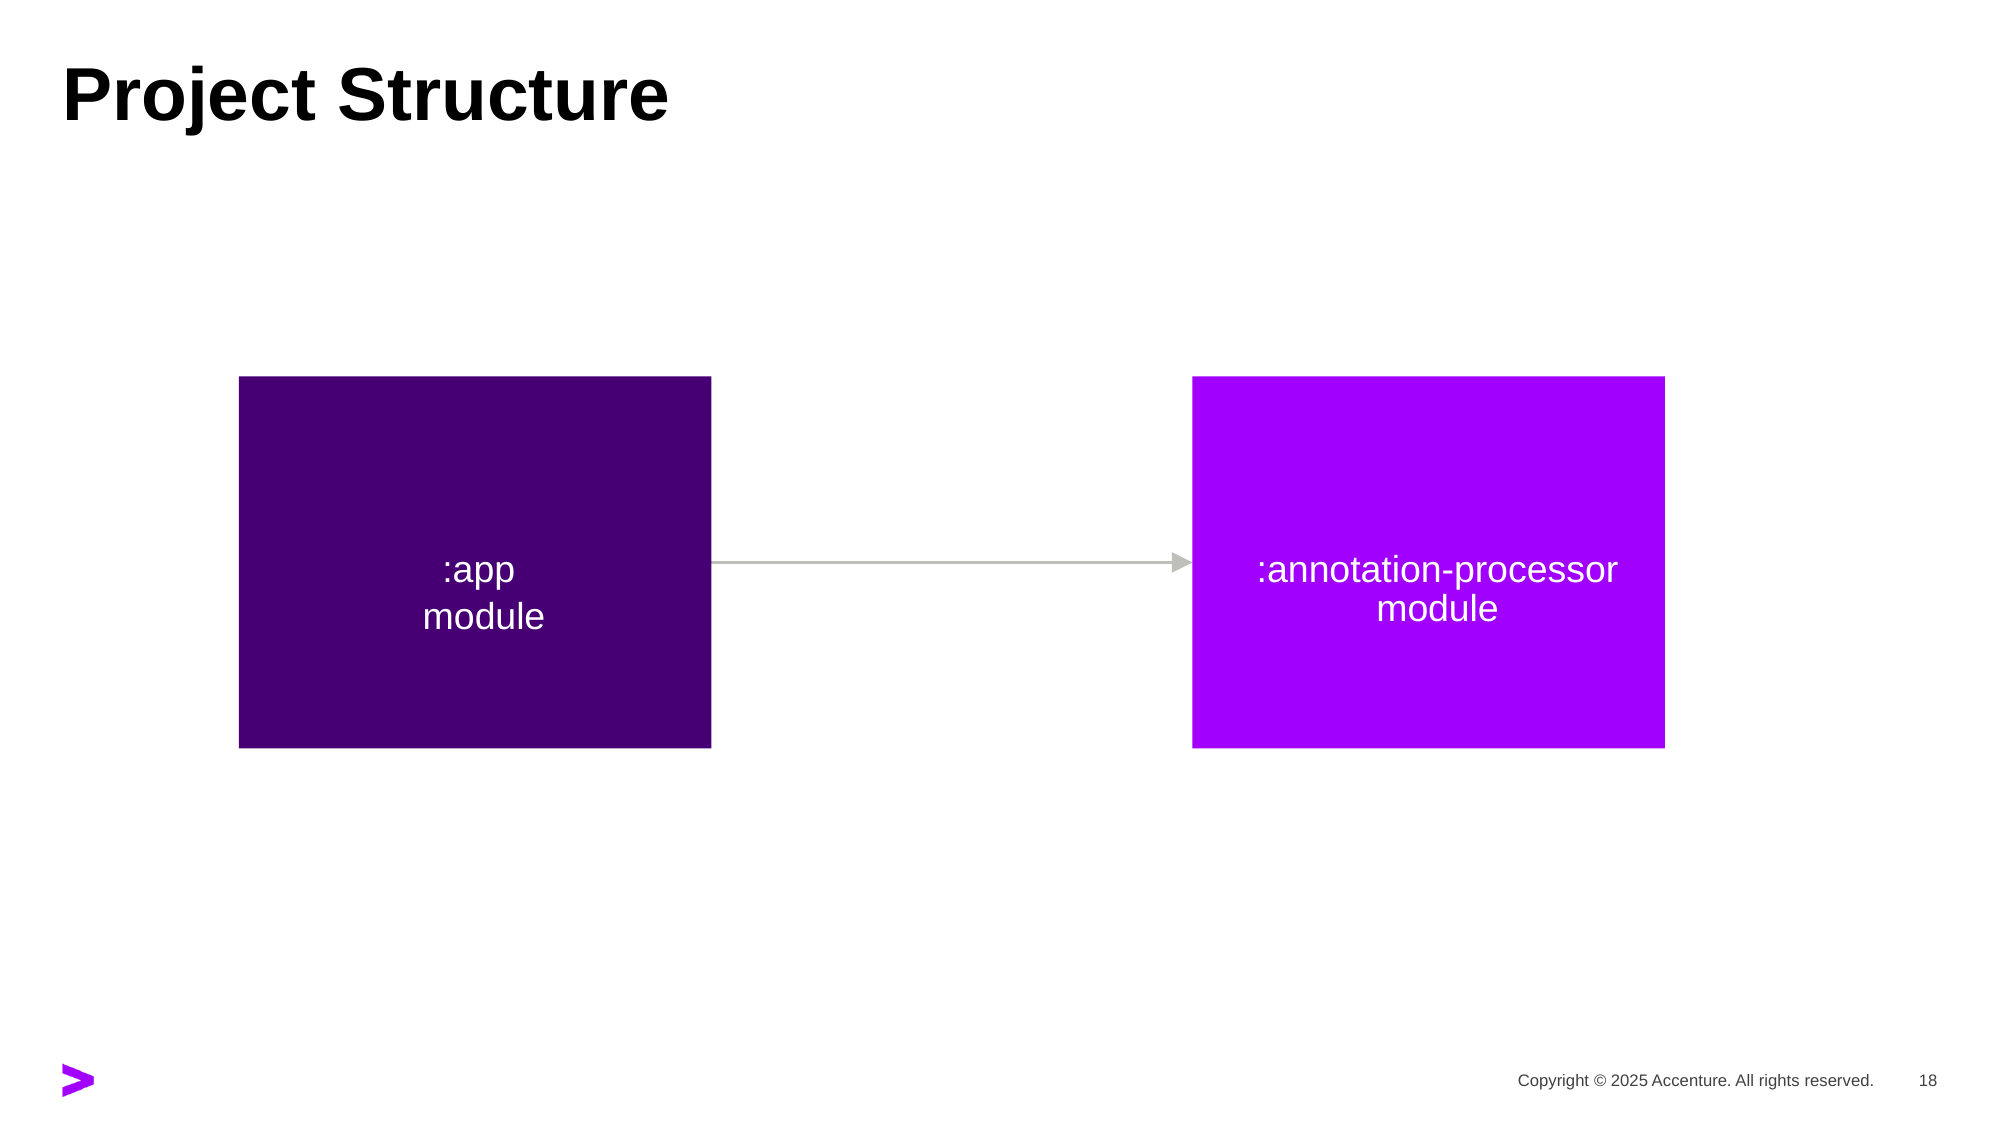

# Project Structure

:app
module

:annotation-processor module